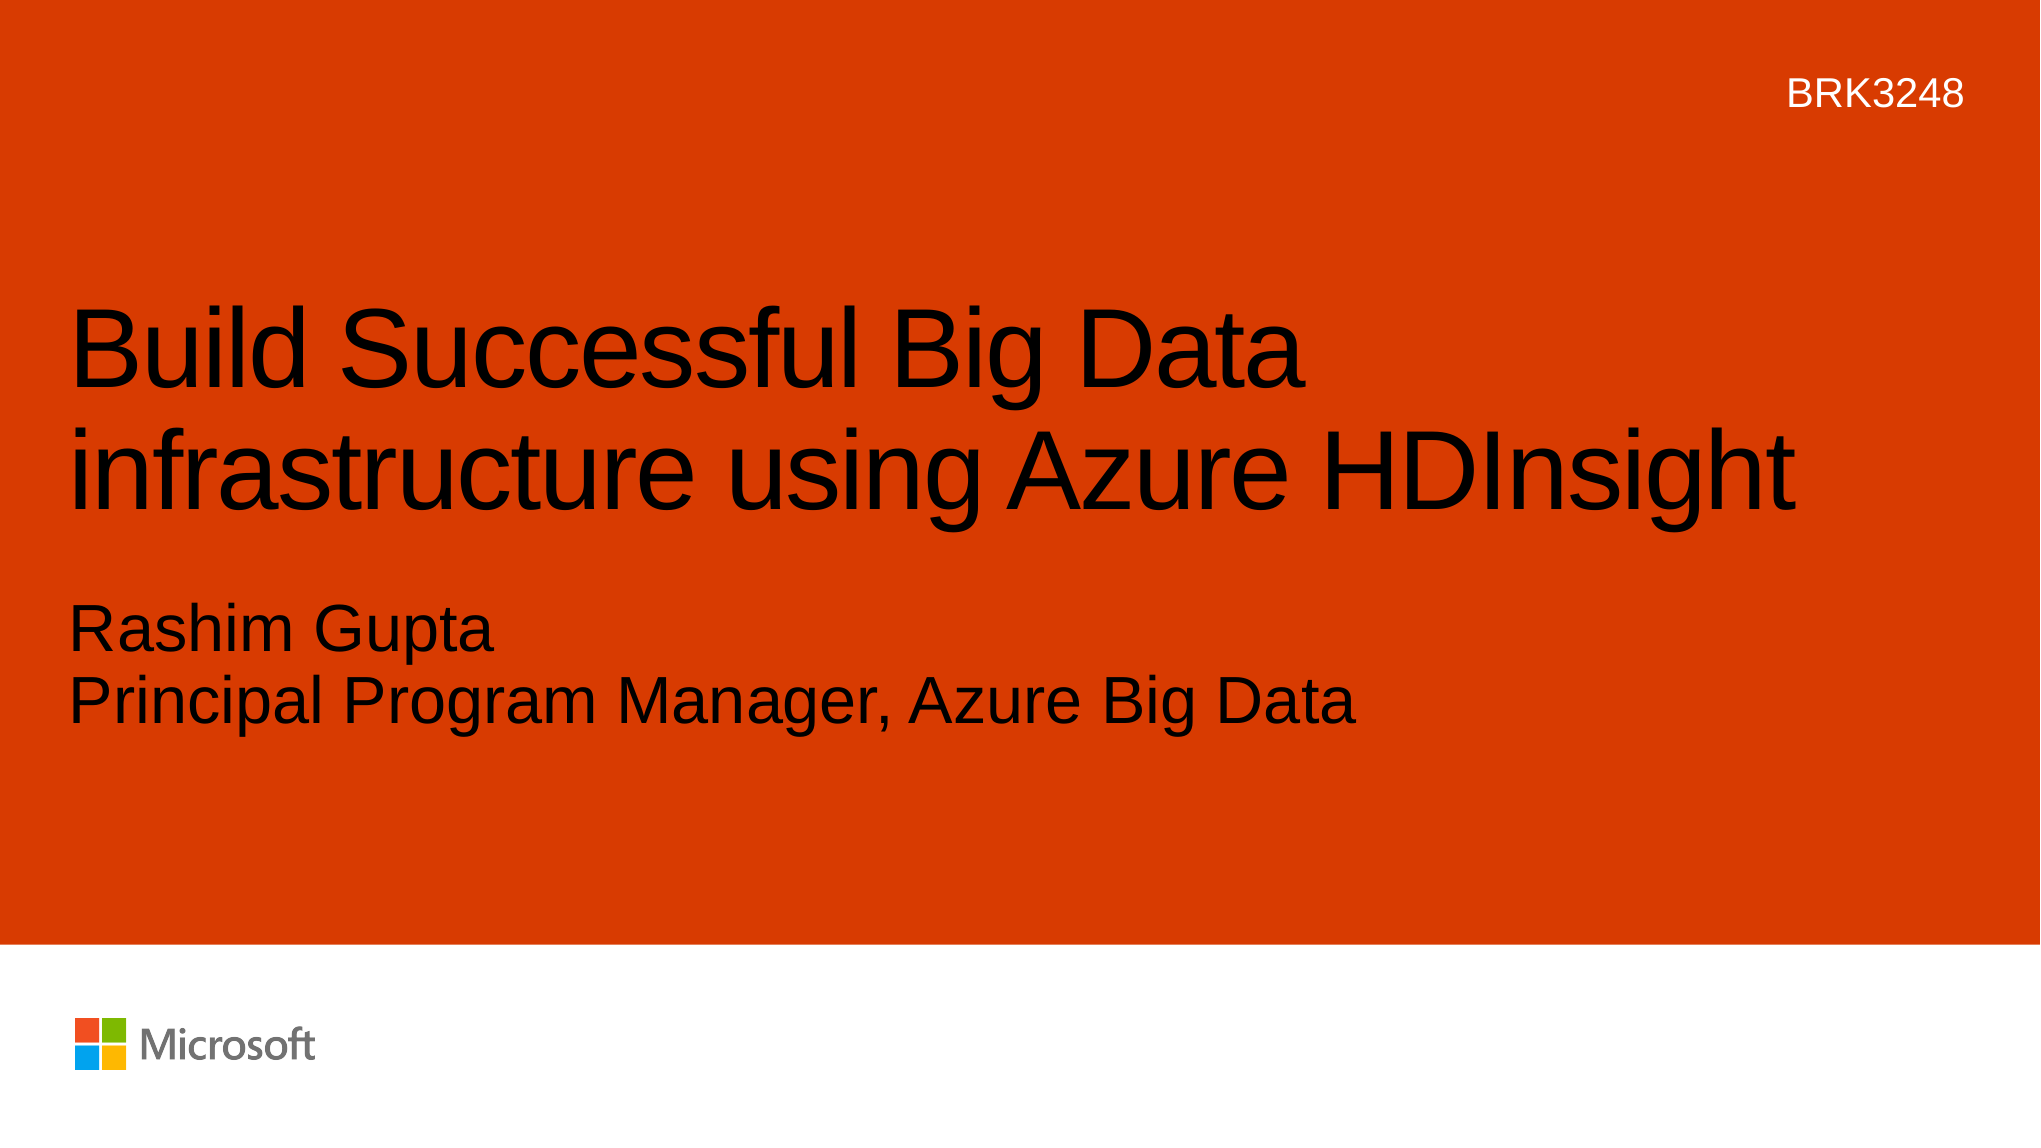

BRK3248
# Build Successful Big Data infrastructure using Azure HDInsight
Rashim Gupta
Principal Program Manager, Azure Big Data